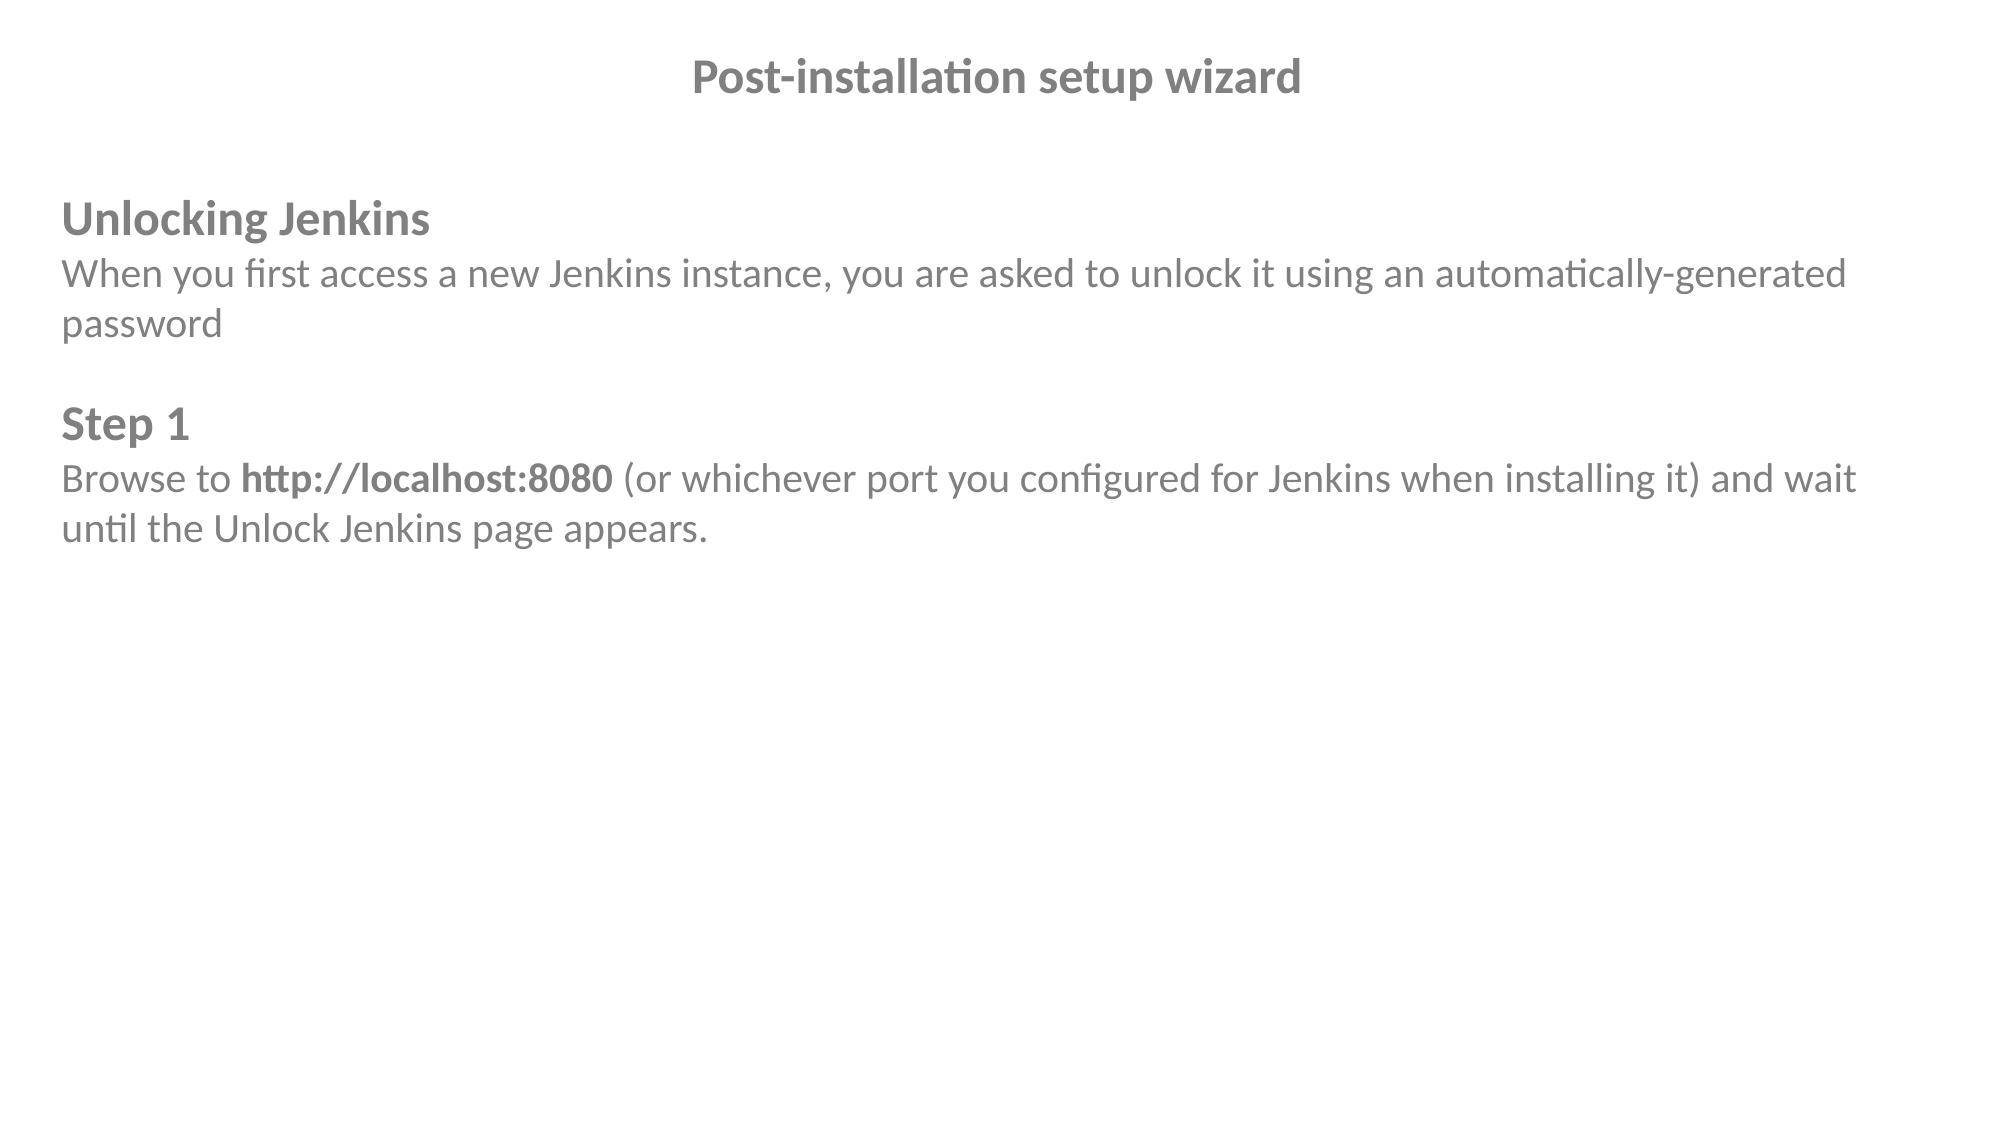

Post-installation setup wizard
Unlocking Jenkins
When you first access a new Jenkins instance, you are asked to unlock it using an automatically-generated password
Step 1
Browse to http://localhost:8080 (or whichever port you configured for Jenkins when installing it) and wait until the Unlock Jenkins page appears.